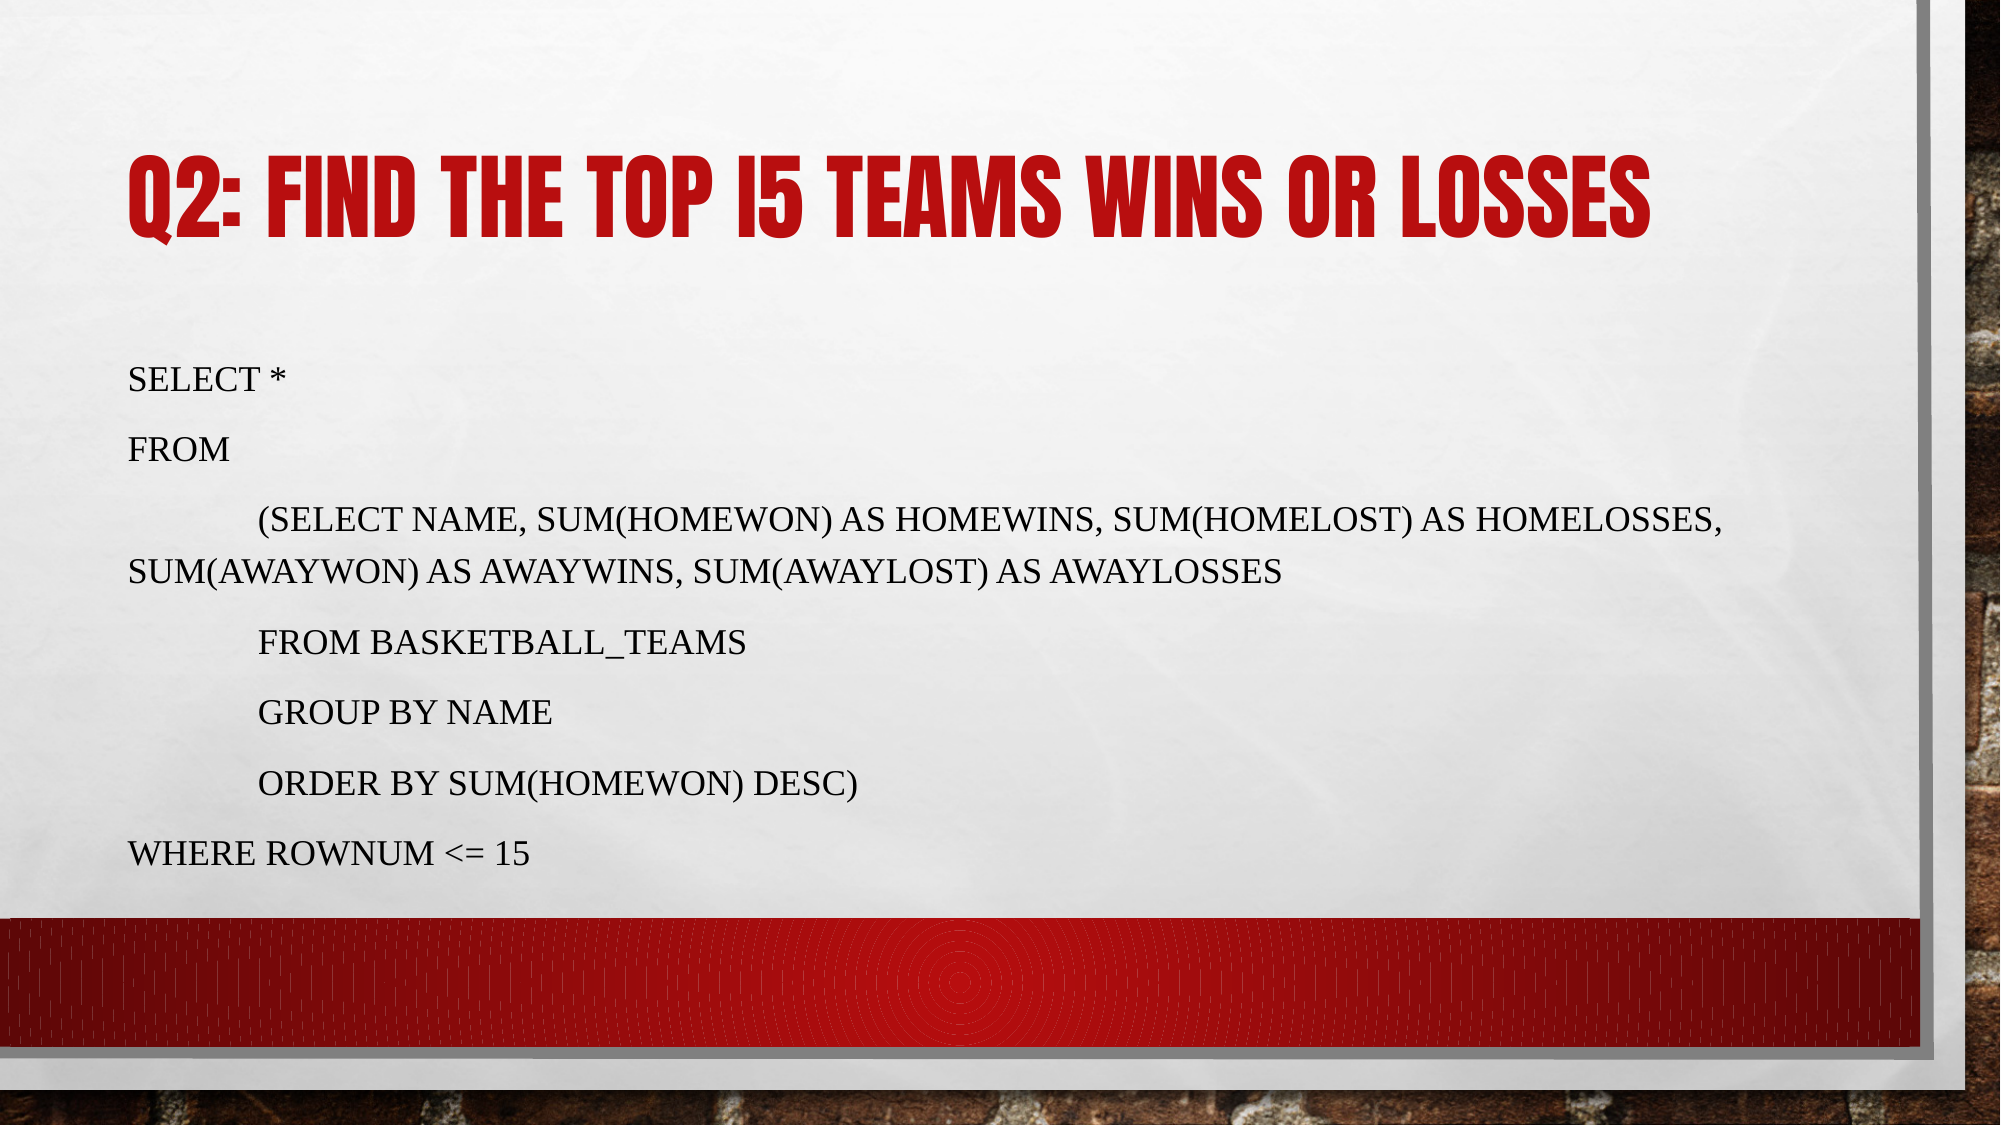

# Q2: FIND THE TOP I5 TEAMS WINS OR LOSSES
SELECT *
FROM
	(SELECT name, SUM(HOMEWON) AS homewins, SUM(HOMELOST) AS homelosses, SUM(AWAYWON) AS awaywins, SUM(AWAYLOST) AS awaylosses
	FROM BASKETBALL_TEAMS
	GROUP BY name
	ORDER BY SUM(HOMEWON) DESC)
WHERE rownum <= 15